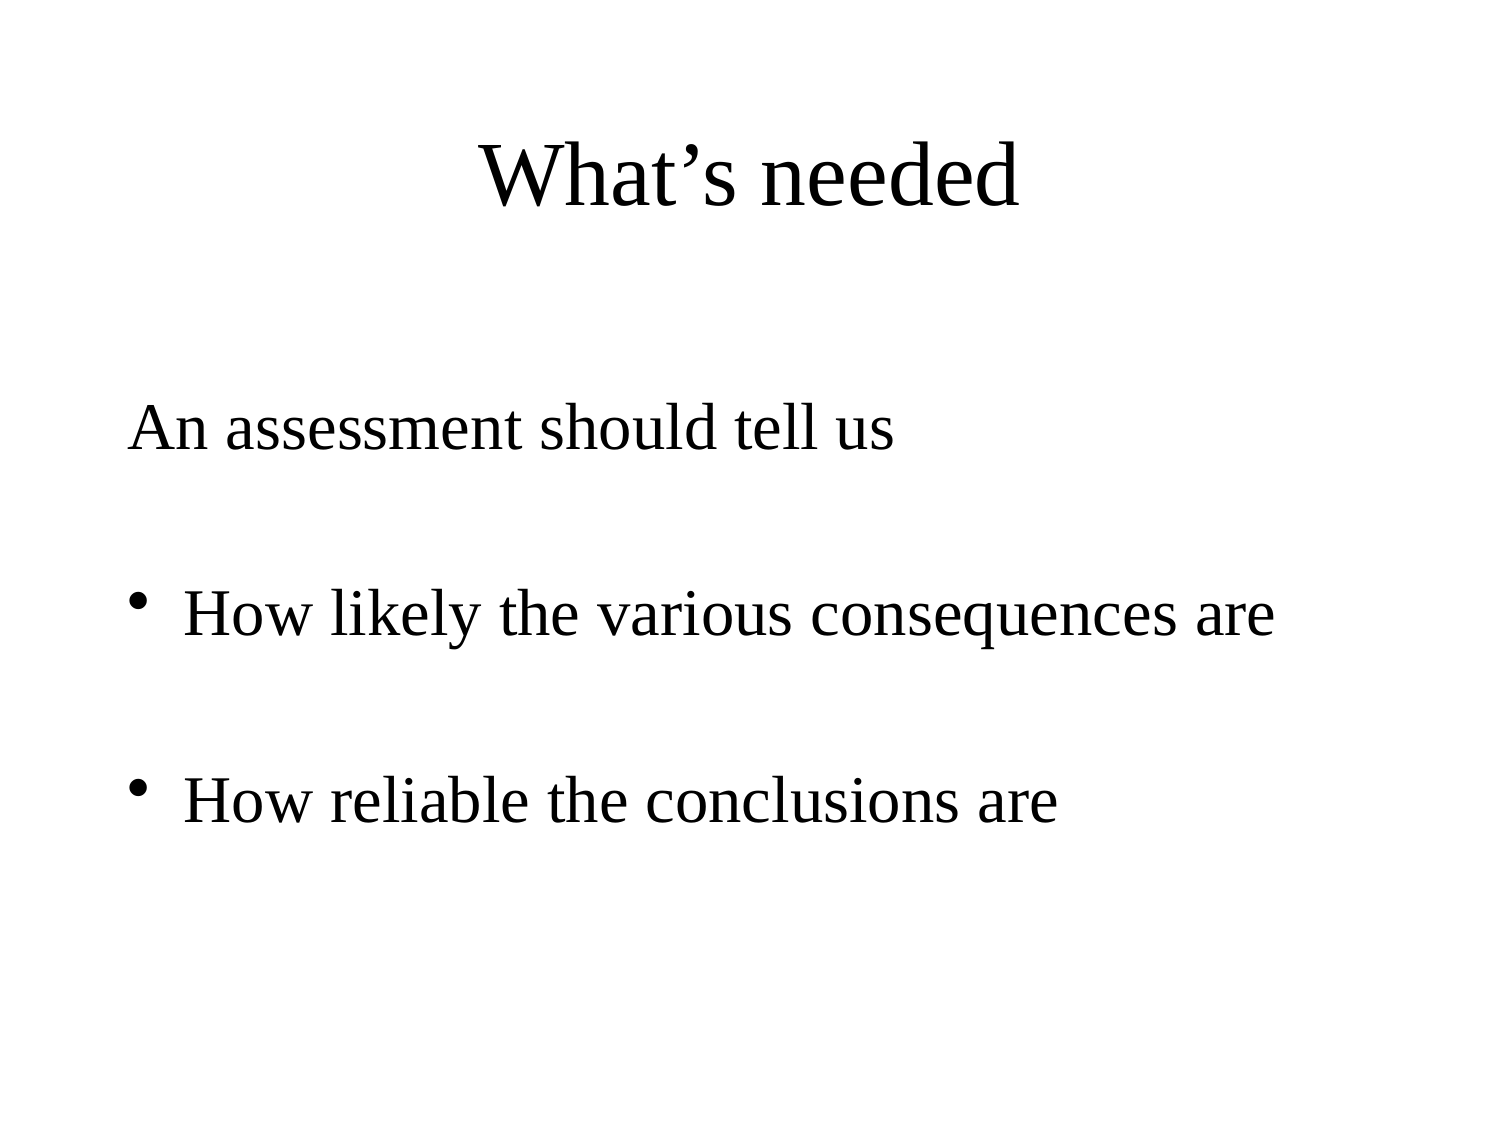

# What’s needed
An assessment should tell us

How likely the various consequences are

How reliable the conclusions are